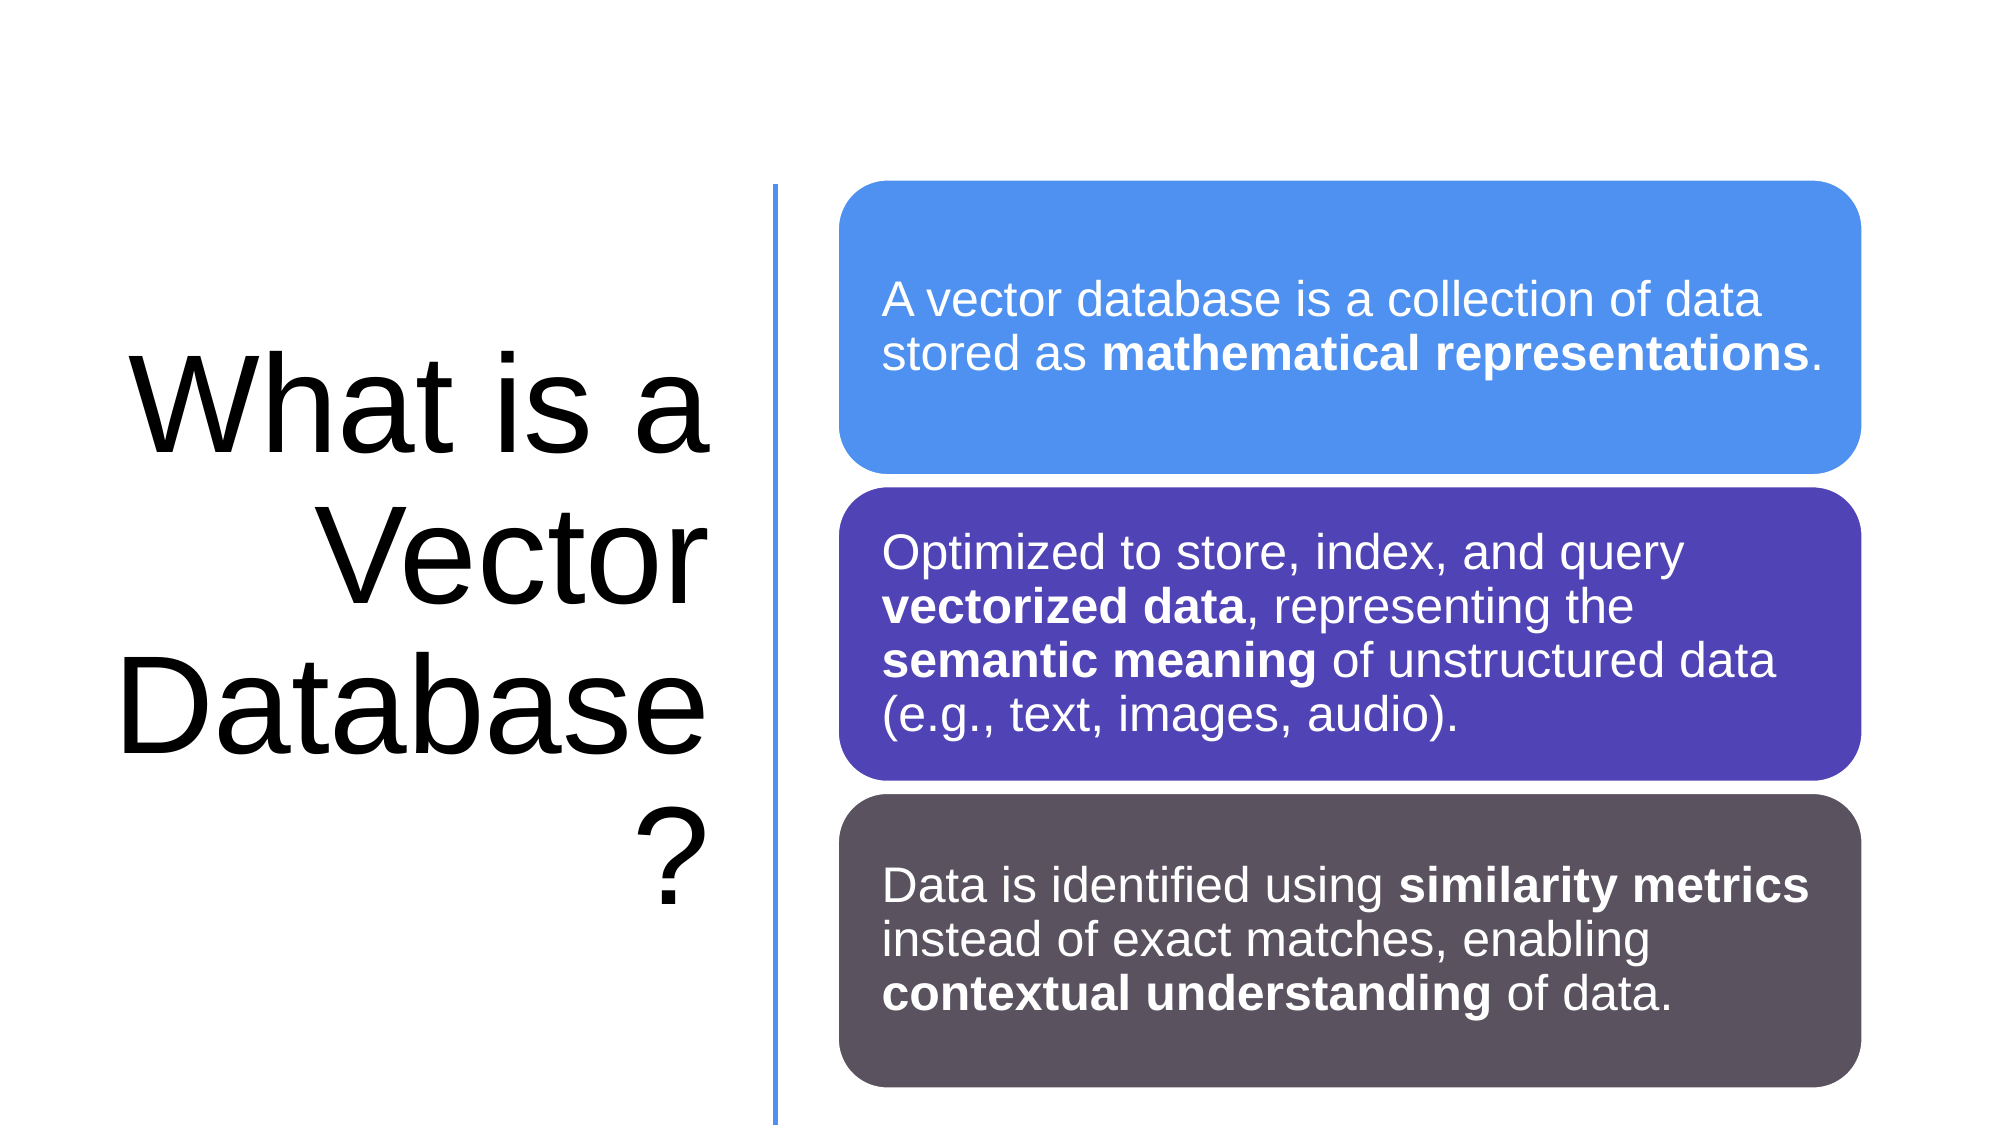

# What is a Vector Database?
A vector database is a collection of data stored as mathematical representations.
Optimized to store, index, and query vectorized data, representing the semantic meaning of unstructured data (e.g., text, images, audio).
Data is identified using similarity metrics instead of exact matches, enabling contextual understanding of data.